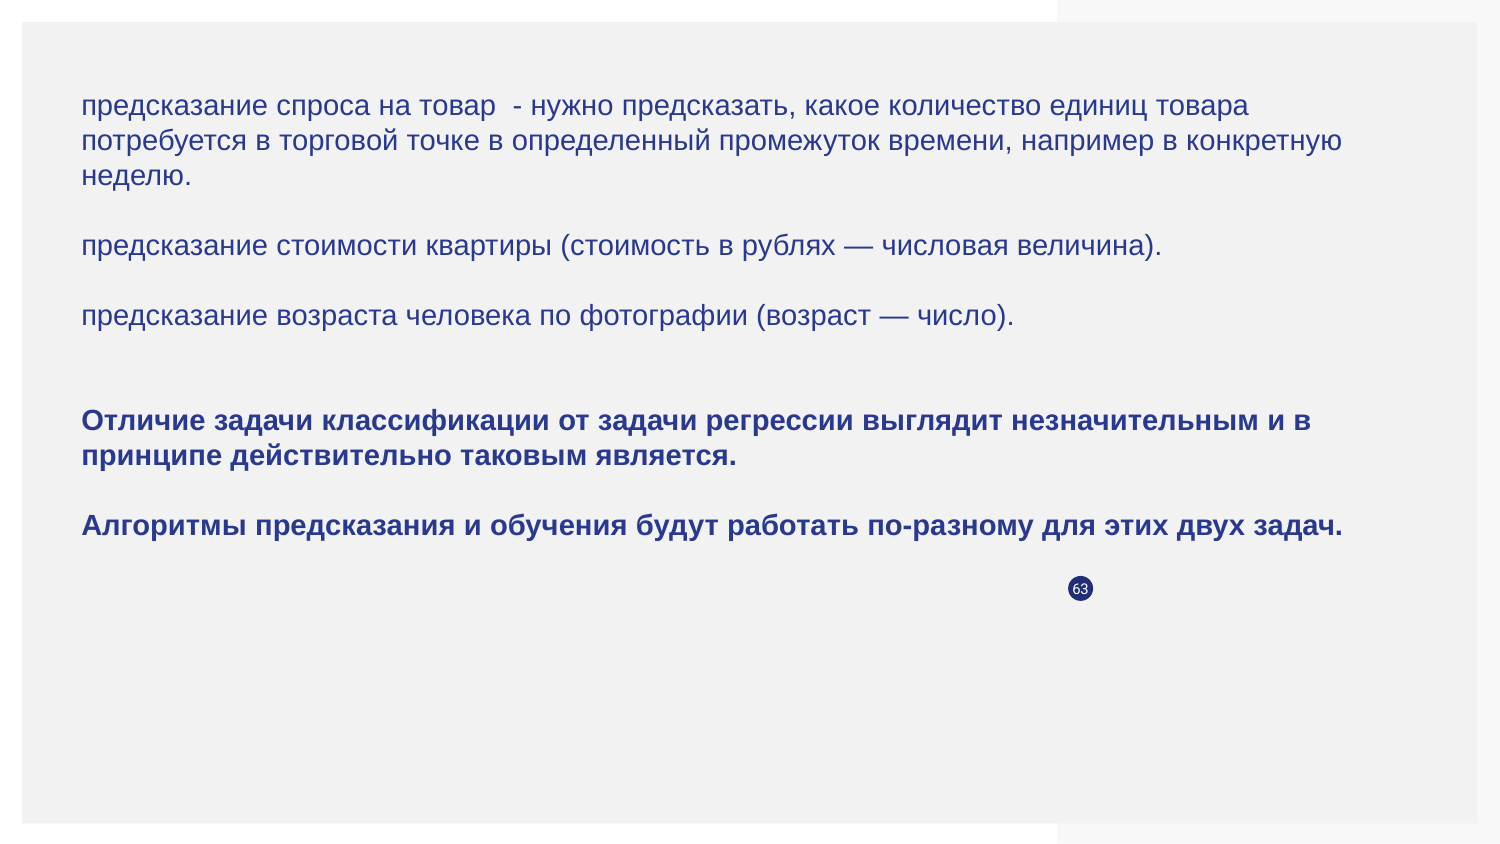

предсказание спроса на товар  - нужно предсказать, какое количество единиц товара потребуется в торговой точке в определенный промежуток времени, например в конкретную неделю.

предсказание стоимости квартиры (стоимость в рублях — числовая величина).

предсказание возраста человека по фотографии (возраст — число).

Отличие задачи классификации от задачи регрессии выглядит незначительным и в принципе действительно таковым является.

Алгоритмы предсказания и обучения будут работать по-разному для этих двух задач.
63